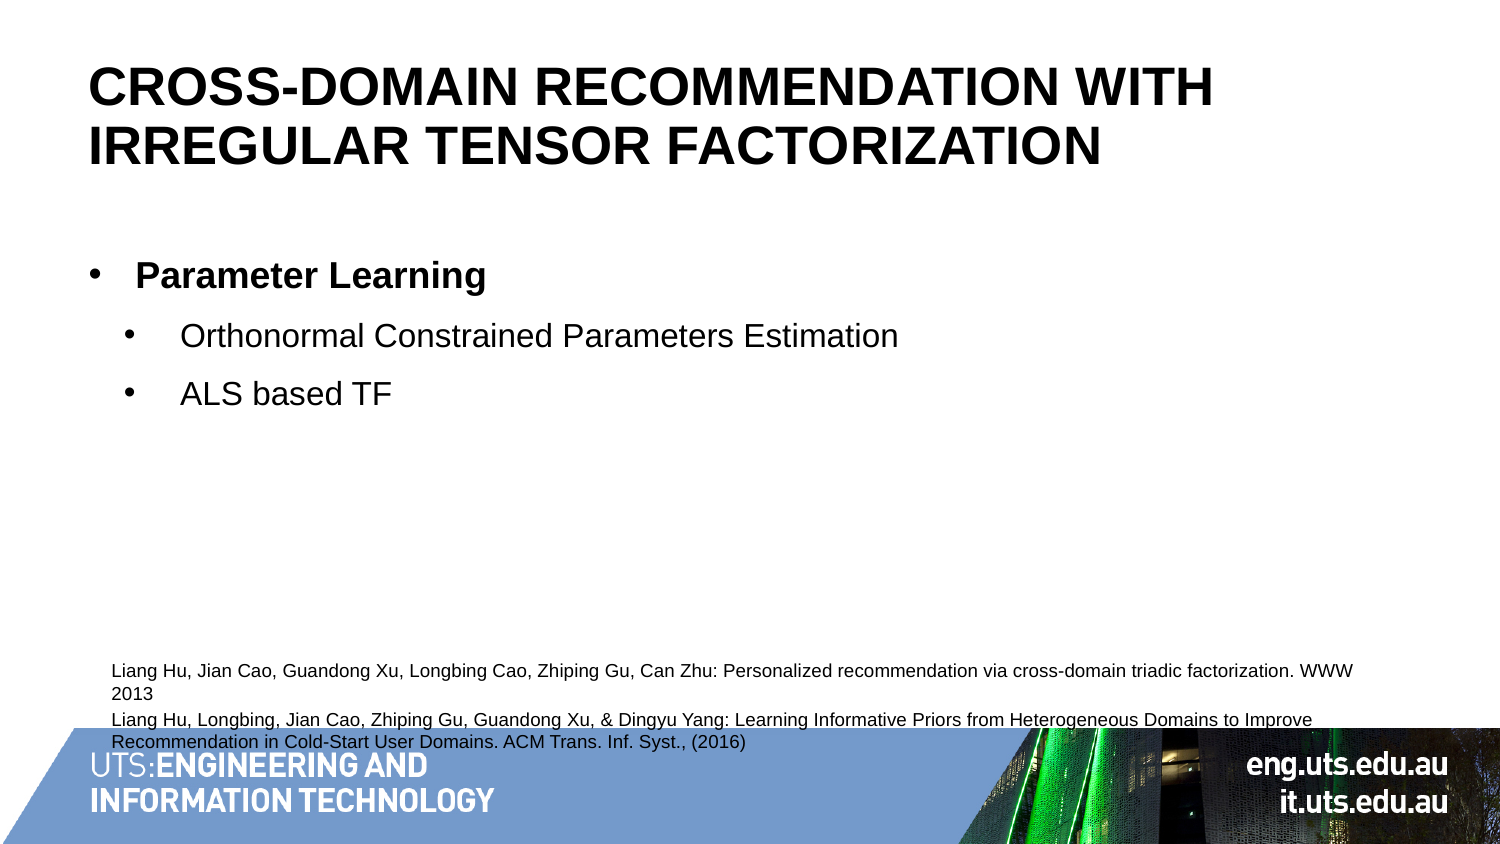

# Cross-domain recommendation with irregular Tensor factorization
Parameter Learning
Orthonormal Constrained Parameters Estimation
ALS based TF

Liang Hu, Jian Cao, Guandong Xu, Longbing Cao, Zhiping Gu, Can Zhu: Personalized recommendation via cross-domain triadic factorization. WWW 2013
Liang Hu, Longbing, Jian Cao, Zhiping Gu, Guandong Xu, & Dingyu Yang: Learning Informative Priors from Heterogeneous Domains to Improve Recommendation in Cold-Start User Domains. ACM Trans. Inf. Syst., (2016)